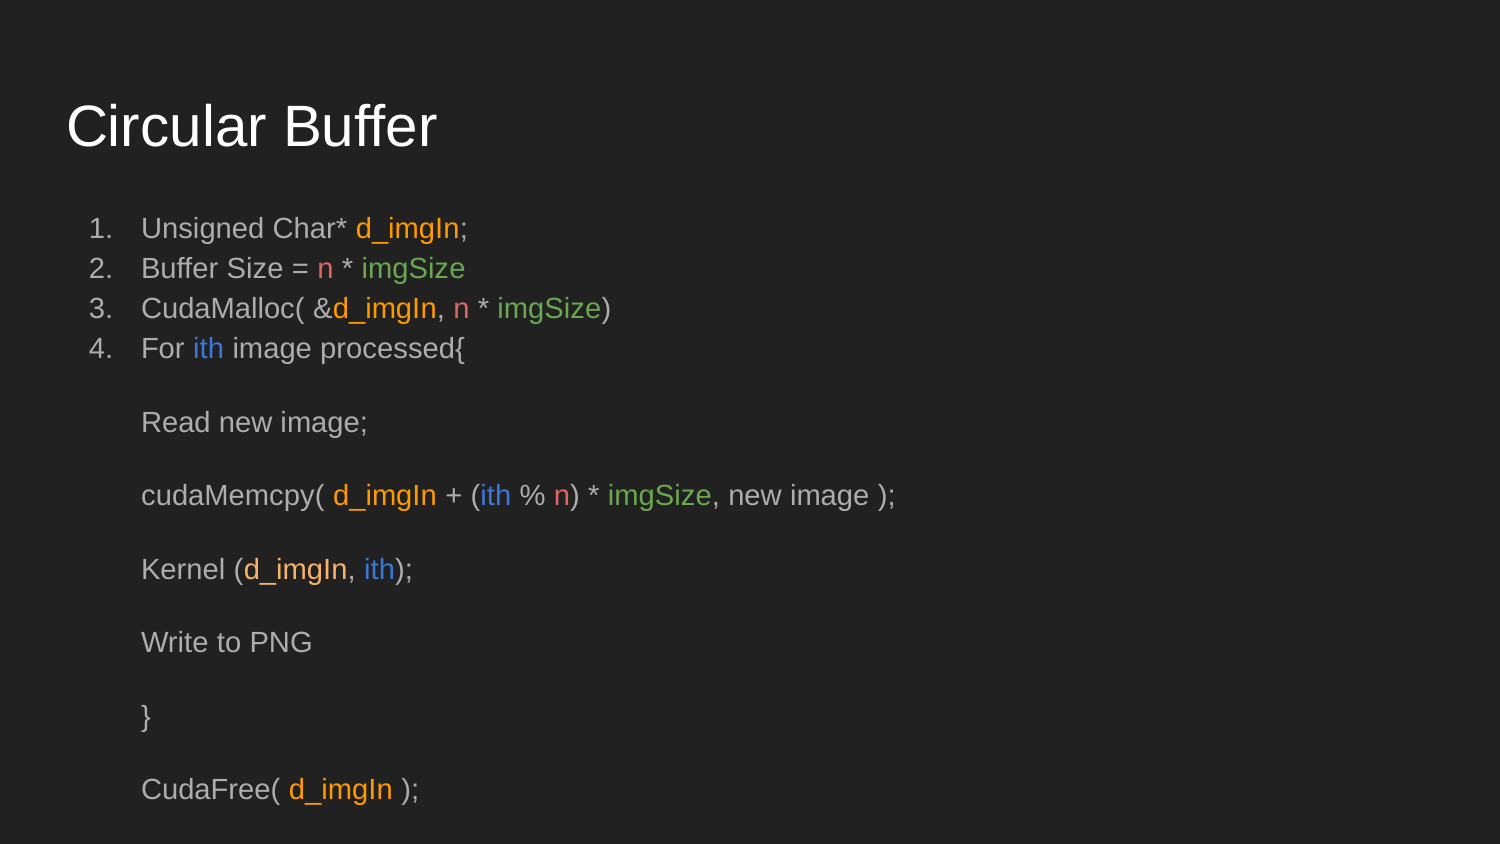

# Circular Buffer
Unsigned Char* d_imgIn;
Buffer Size = n * imgSize
CudaMalloc( &d_imgIn, n * imgSize)
For ith image processed{
Read new image;
cudaMemcpy( d_imgIn + (ith % n) * imgSize, new image );
Kernel (d_imgIn, ith);
Write to PNG
}
CudaFree( d_imgIn );